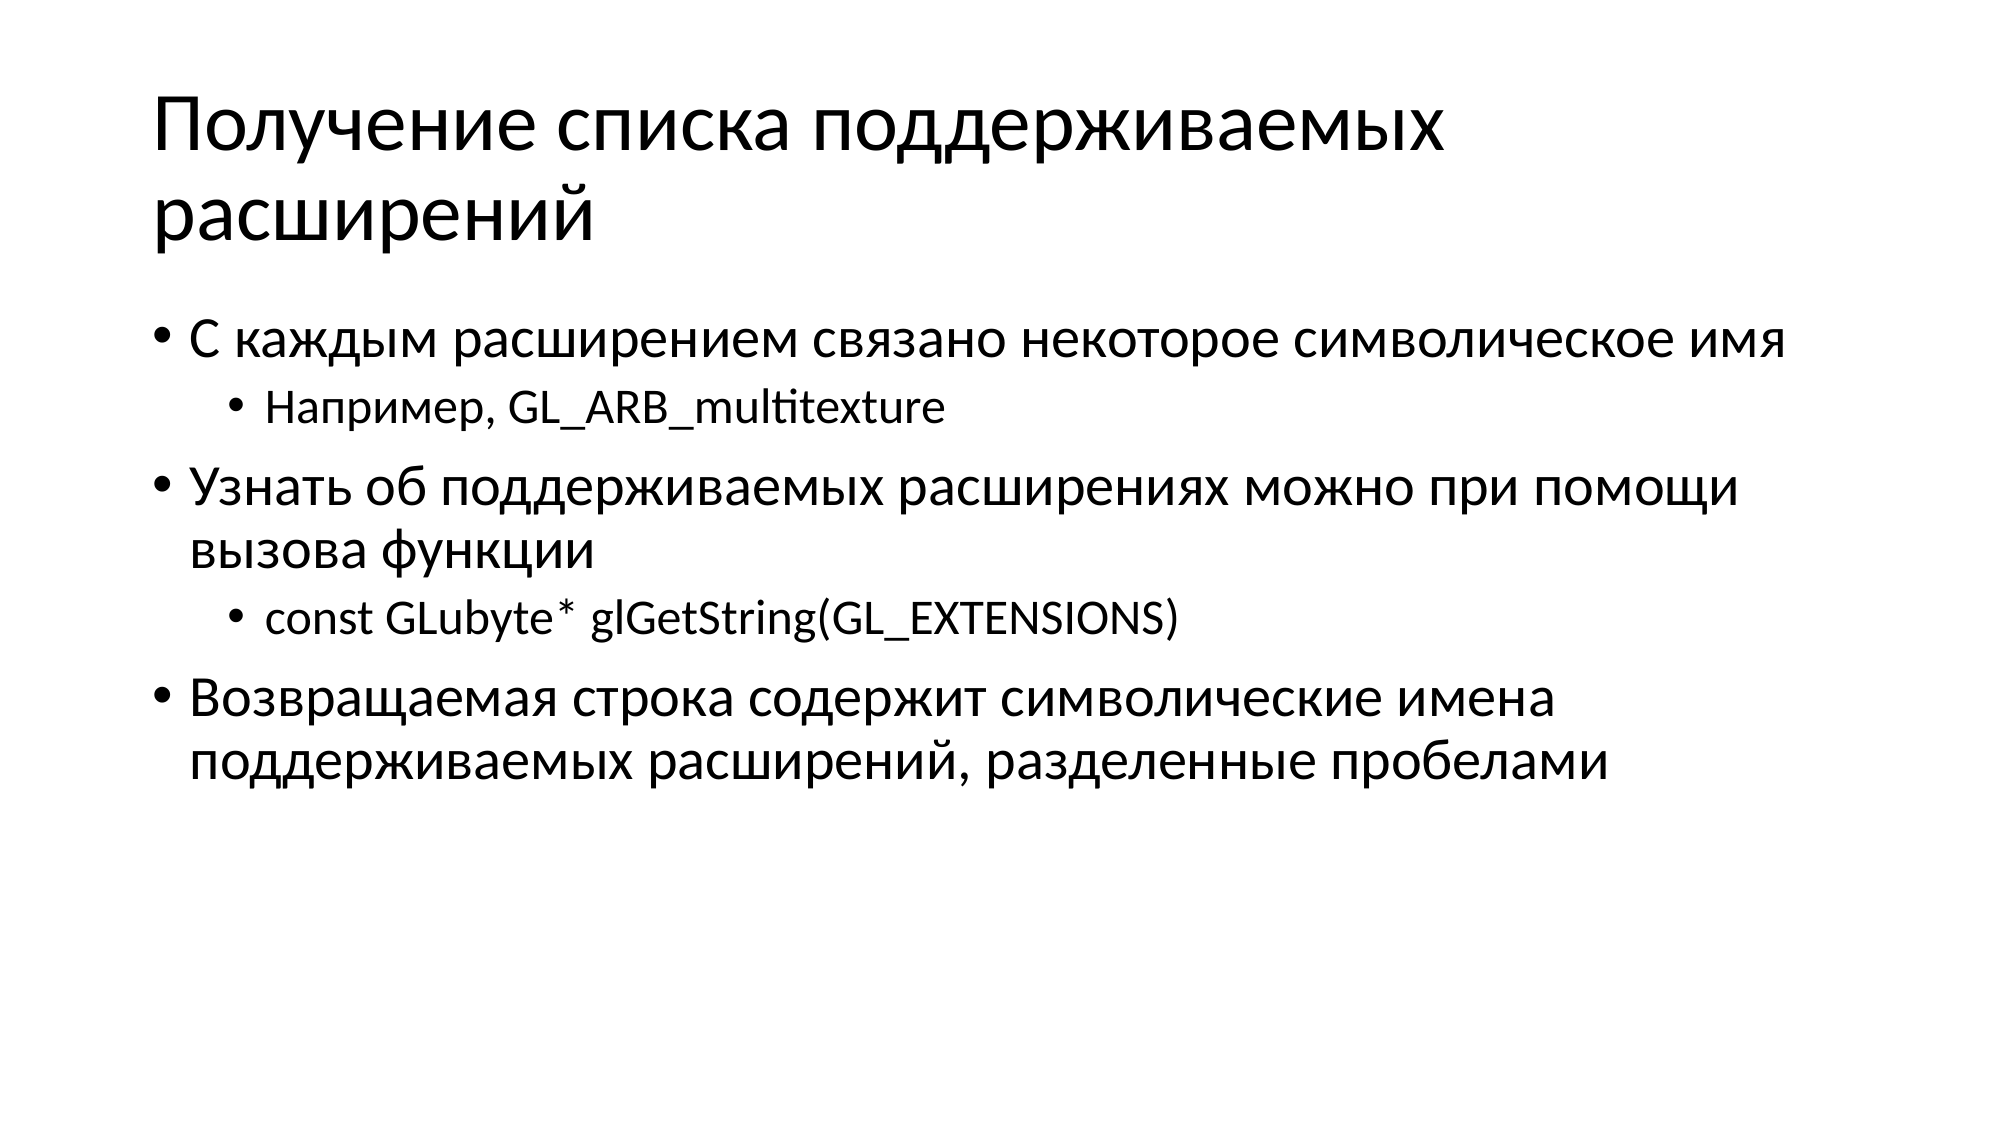

# Получение списка поддерживаемых расширений
С каждым расширением связано некоторое символическое имя
Например, GL_ARB_multitexture
Узнать об поддерживаемых расширениях можно при помощи вызова функции
const GLubyte* glGetString(GL_EXTENSIONS)
Возвращаемая строка содержит символические имена поддерживаемых расширений, разделенные пробелами